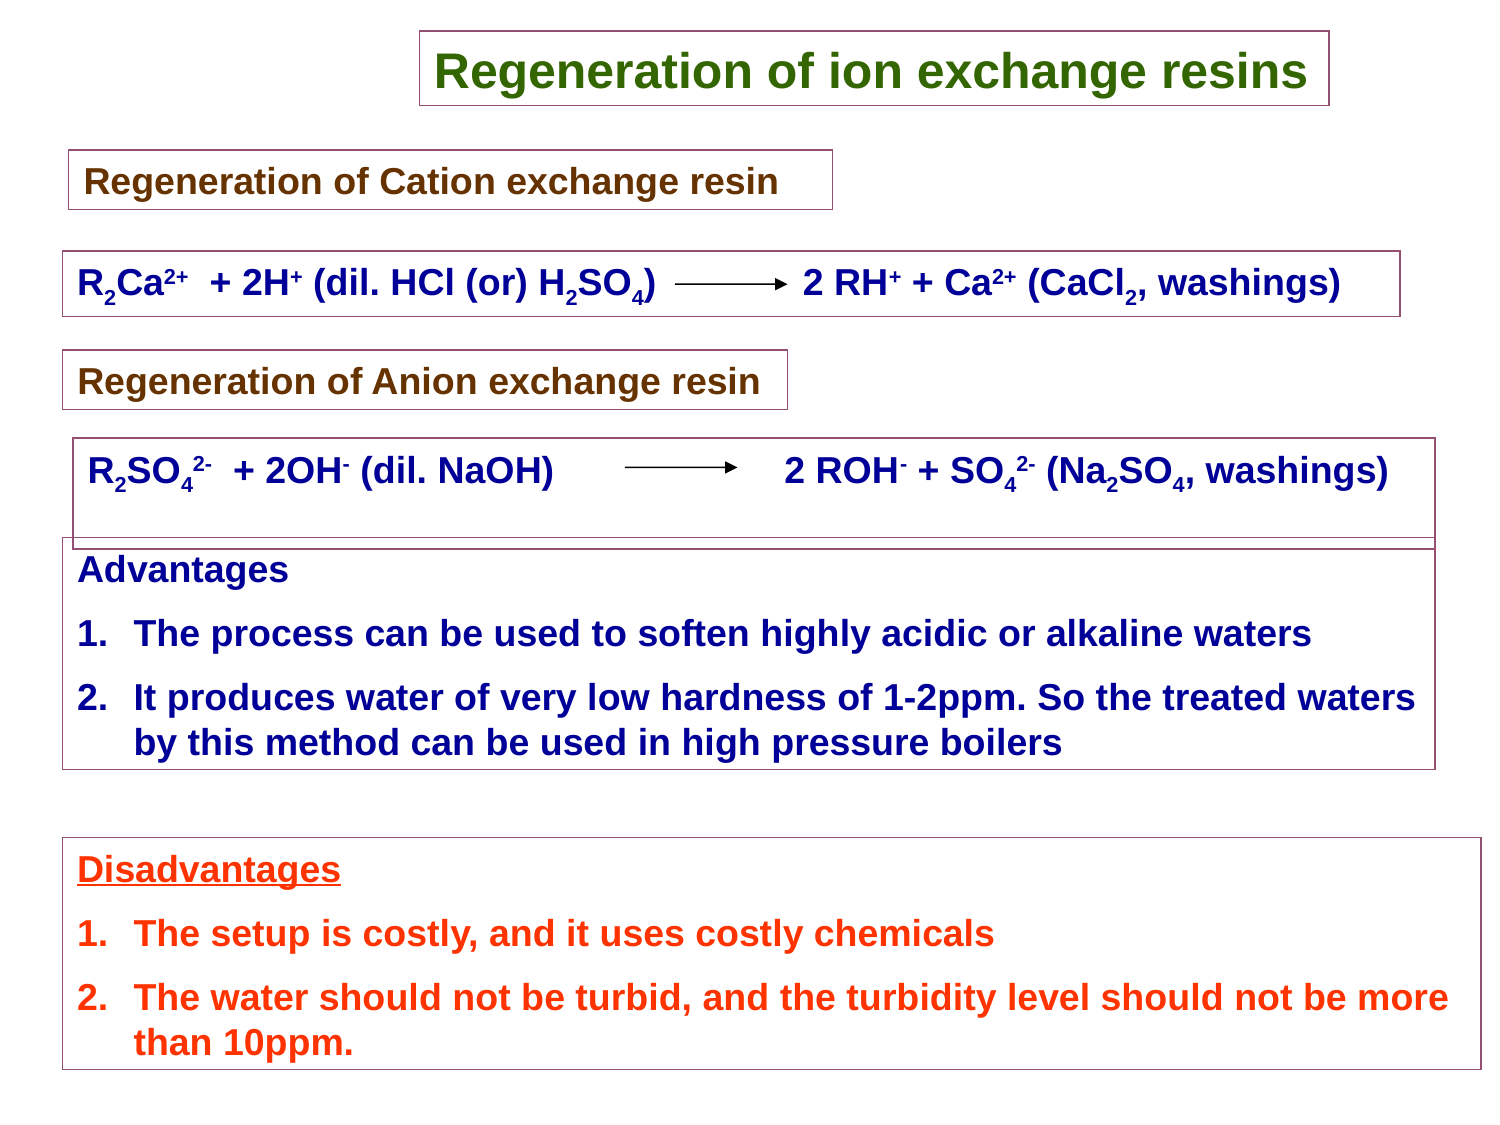

Regeneration of ion exchange resins
Regeneration of Cation exchange resin
R2Ca2+  + 2H+ (dil. HCl (or) H2SO4)              2 RH+ + Ca2+ (CaCl2, washings)

Regeneration of Anion exchange resin
R2SO42-  + 2OH- (dil. NaOH)                      2 ROH- + SO42- (Na2SO4, washings)

Advantages
The process can be used to soften highly acidic or alkaline waters
It produces water of very low hardness of 1-2ppm. So the treated waters by this method can be used in high pressure boilers
Disadvantages
The setup is costly, and it uses costly chemicals
The water should not be turbid, and the turbidity level should not be more than 10ppm.